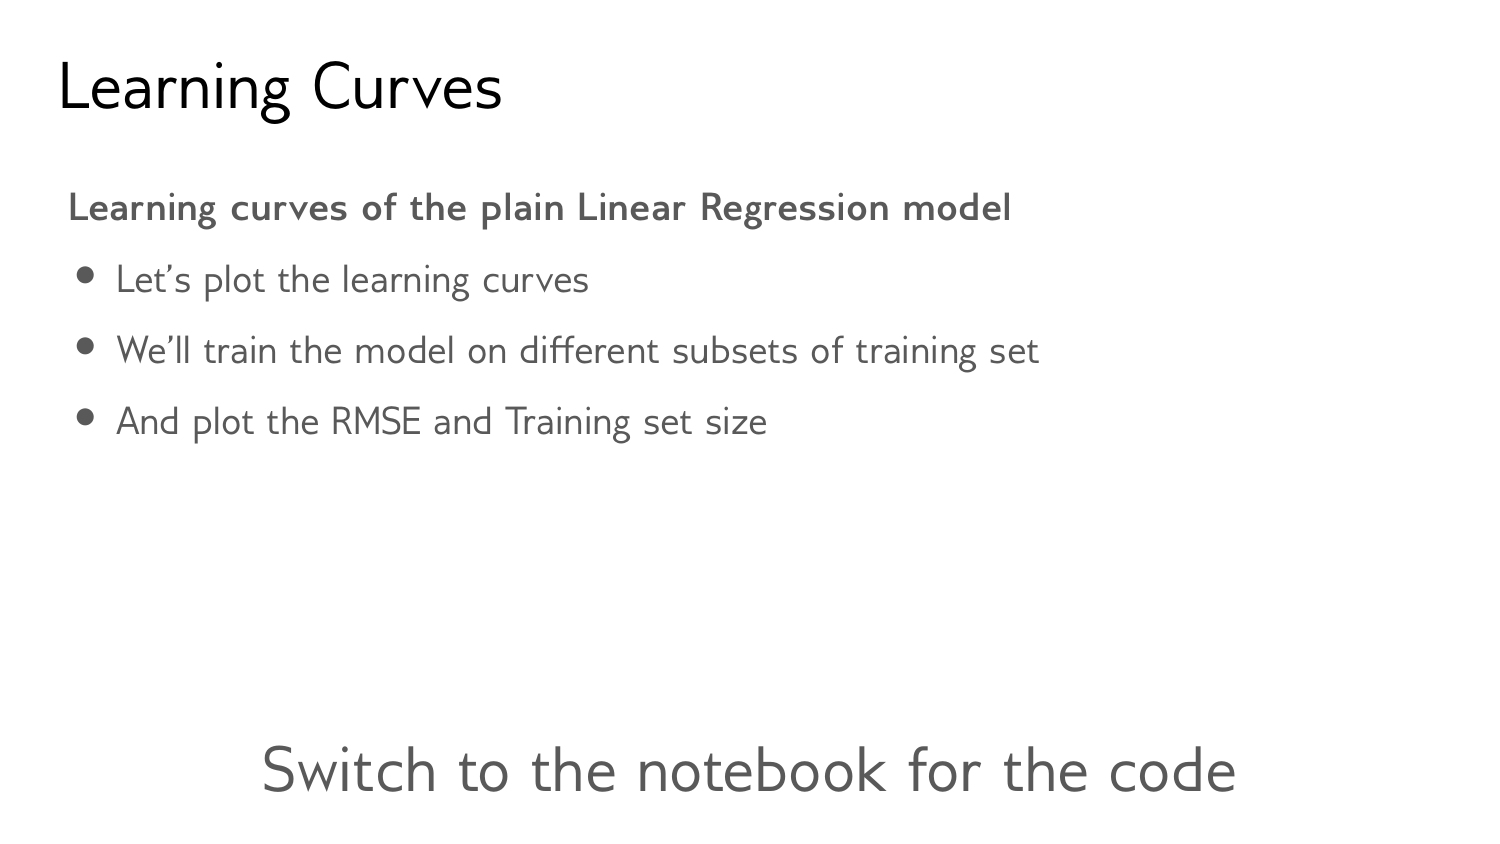

Learning Curves
Learning curves of the plain Linear Regression model
Let’s plot the learning curves
We’ll train the model on different subsets of training set
And plot the RMSE and Training set size

Switch to the notebook for the code